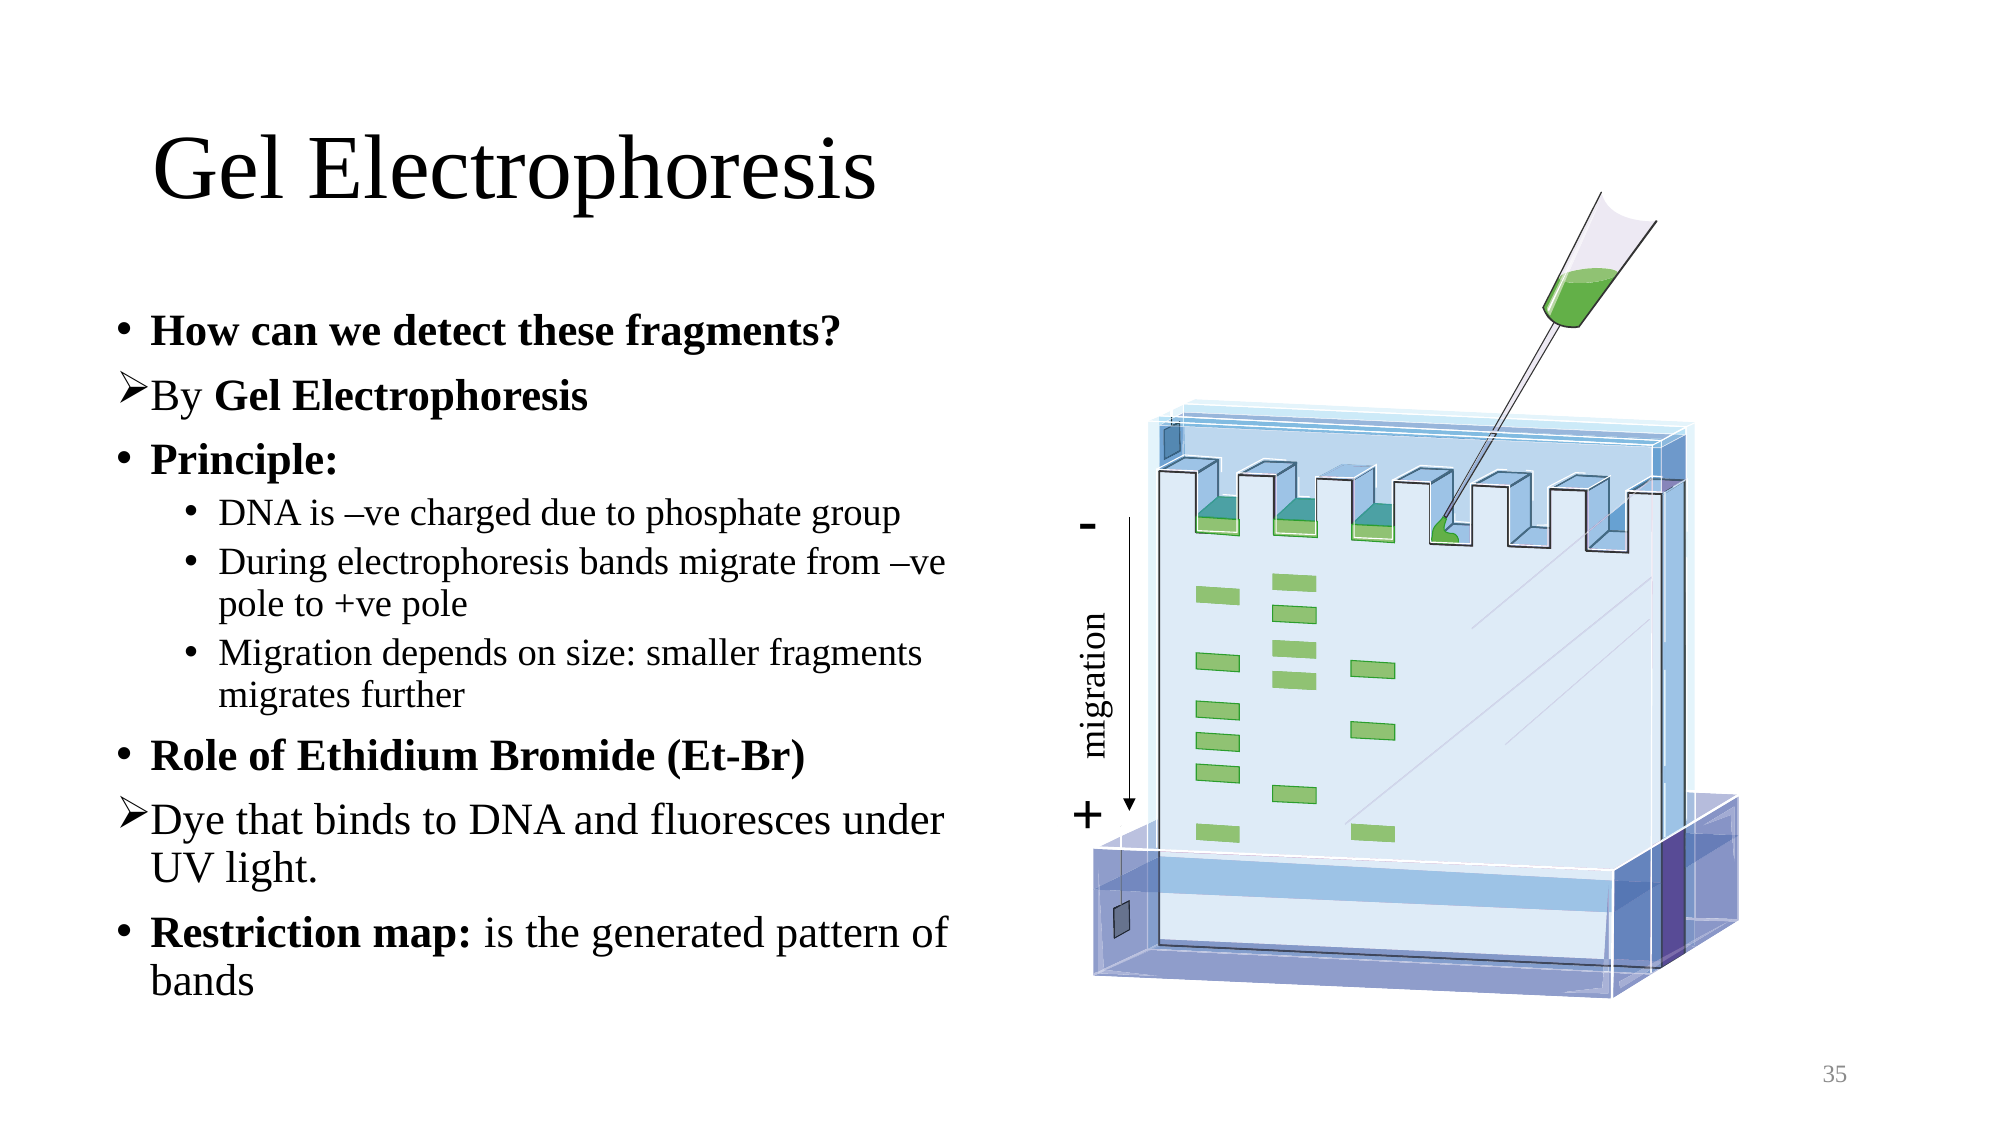

# Gel Electrophoresis

How can we detect these fragments?
By Gel Electrophoresis
Principle:
DNA is –ve charged due to phosphate group
During electrophoresis bands migrate from –ve pole to +ve pole
Migration depends on size: smaller fragments migrates further
Role of Ethidium Bromide (Et-Br)
Dye that binds to DNA and fluoresces under UV light.
Restriction map: is the generated pattern of bands

-
migration
+
35